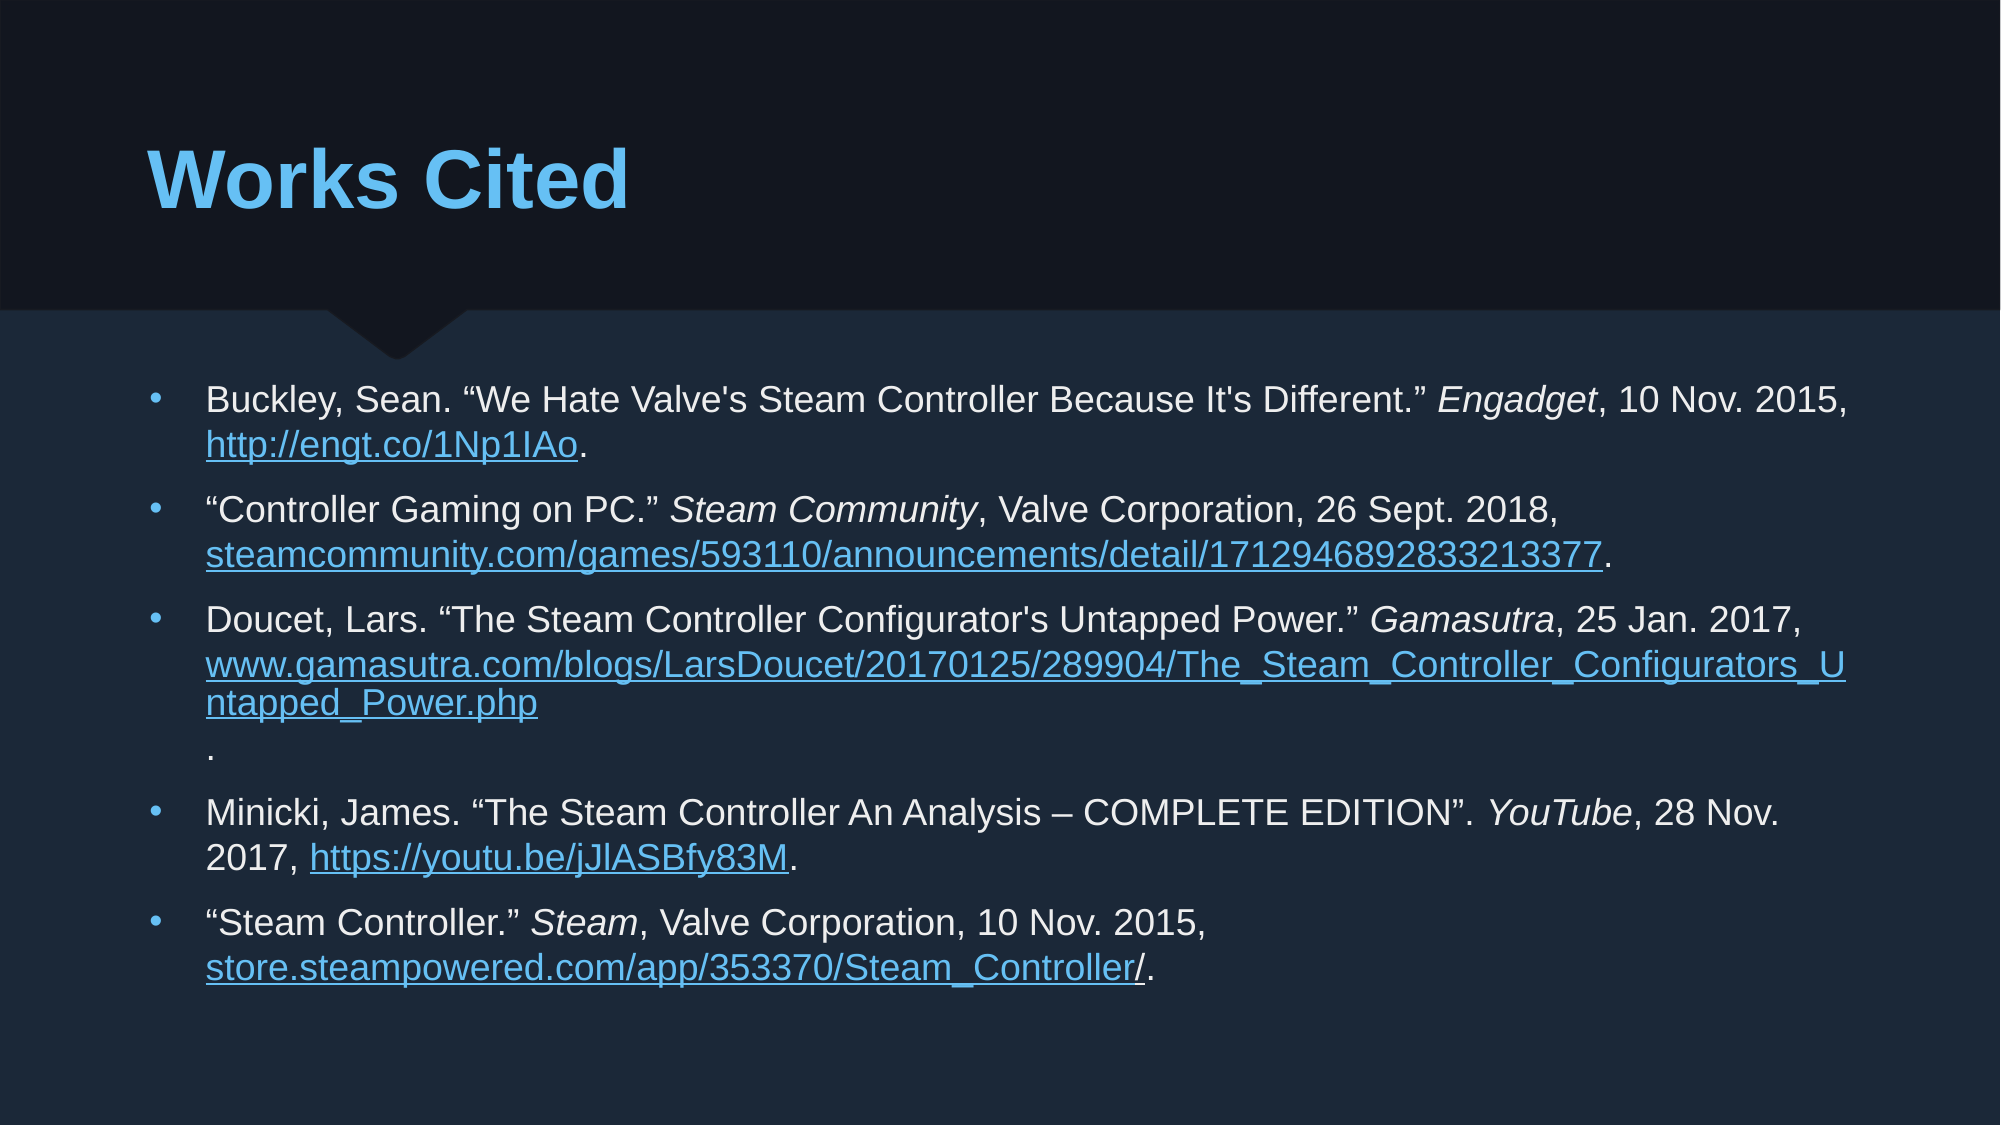

# Works Cited
Buckley, Sean. “We Hate Valve's Steam Controller Because It's Different.” Engadget, 10 Nov. 2015, http://engt.co/1Np1IAo.
“Controller Gaming on PC.” Steam Community, Valve Corporation, 26 Sept. 2018, steamcommunity.com/games/593110/announcements/detail/1712946892833213377.
Doucet, Lars. “The Steam Controller Configurator's Untapped Power.” Gamasutra, 25 Jan. 2017, www.gamasutra.com/blogs/LarsDoucet/20170125/289904/The_Steam_Controller_Configurators_Untapped_Power.php.
Minicki, James. “The Steam Controller An Analysis – COMPLETE EDITION”. YouTube, 28 Nov. 2017, https://youtu.be/jJlASBfy83M.
“Steam Controller.” Steam, Valve Corporation, 10 Nov. 2015, store.steampowered.com/app/353370/Steam_Controller/.